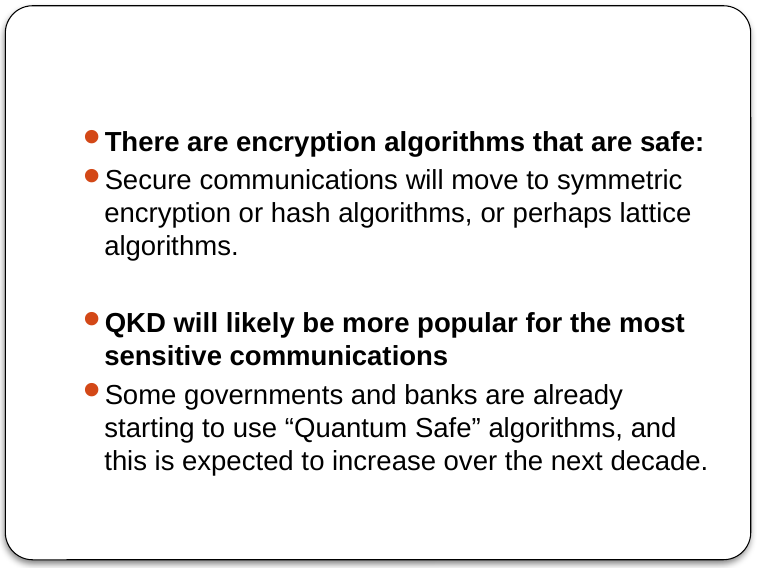

#
There are encryption algorithms that are safe:
Secure communications will move to symmetric encryption or hash algorithms, or perhaps lattice algorithms.

QKD will likely be more popular for the most sensitive communications
Some governments and banks are already starting to use “Quantum Safe” algorithms, and this is expected to increase over the next decade.